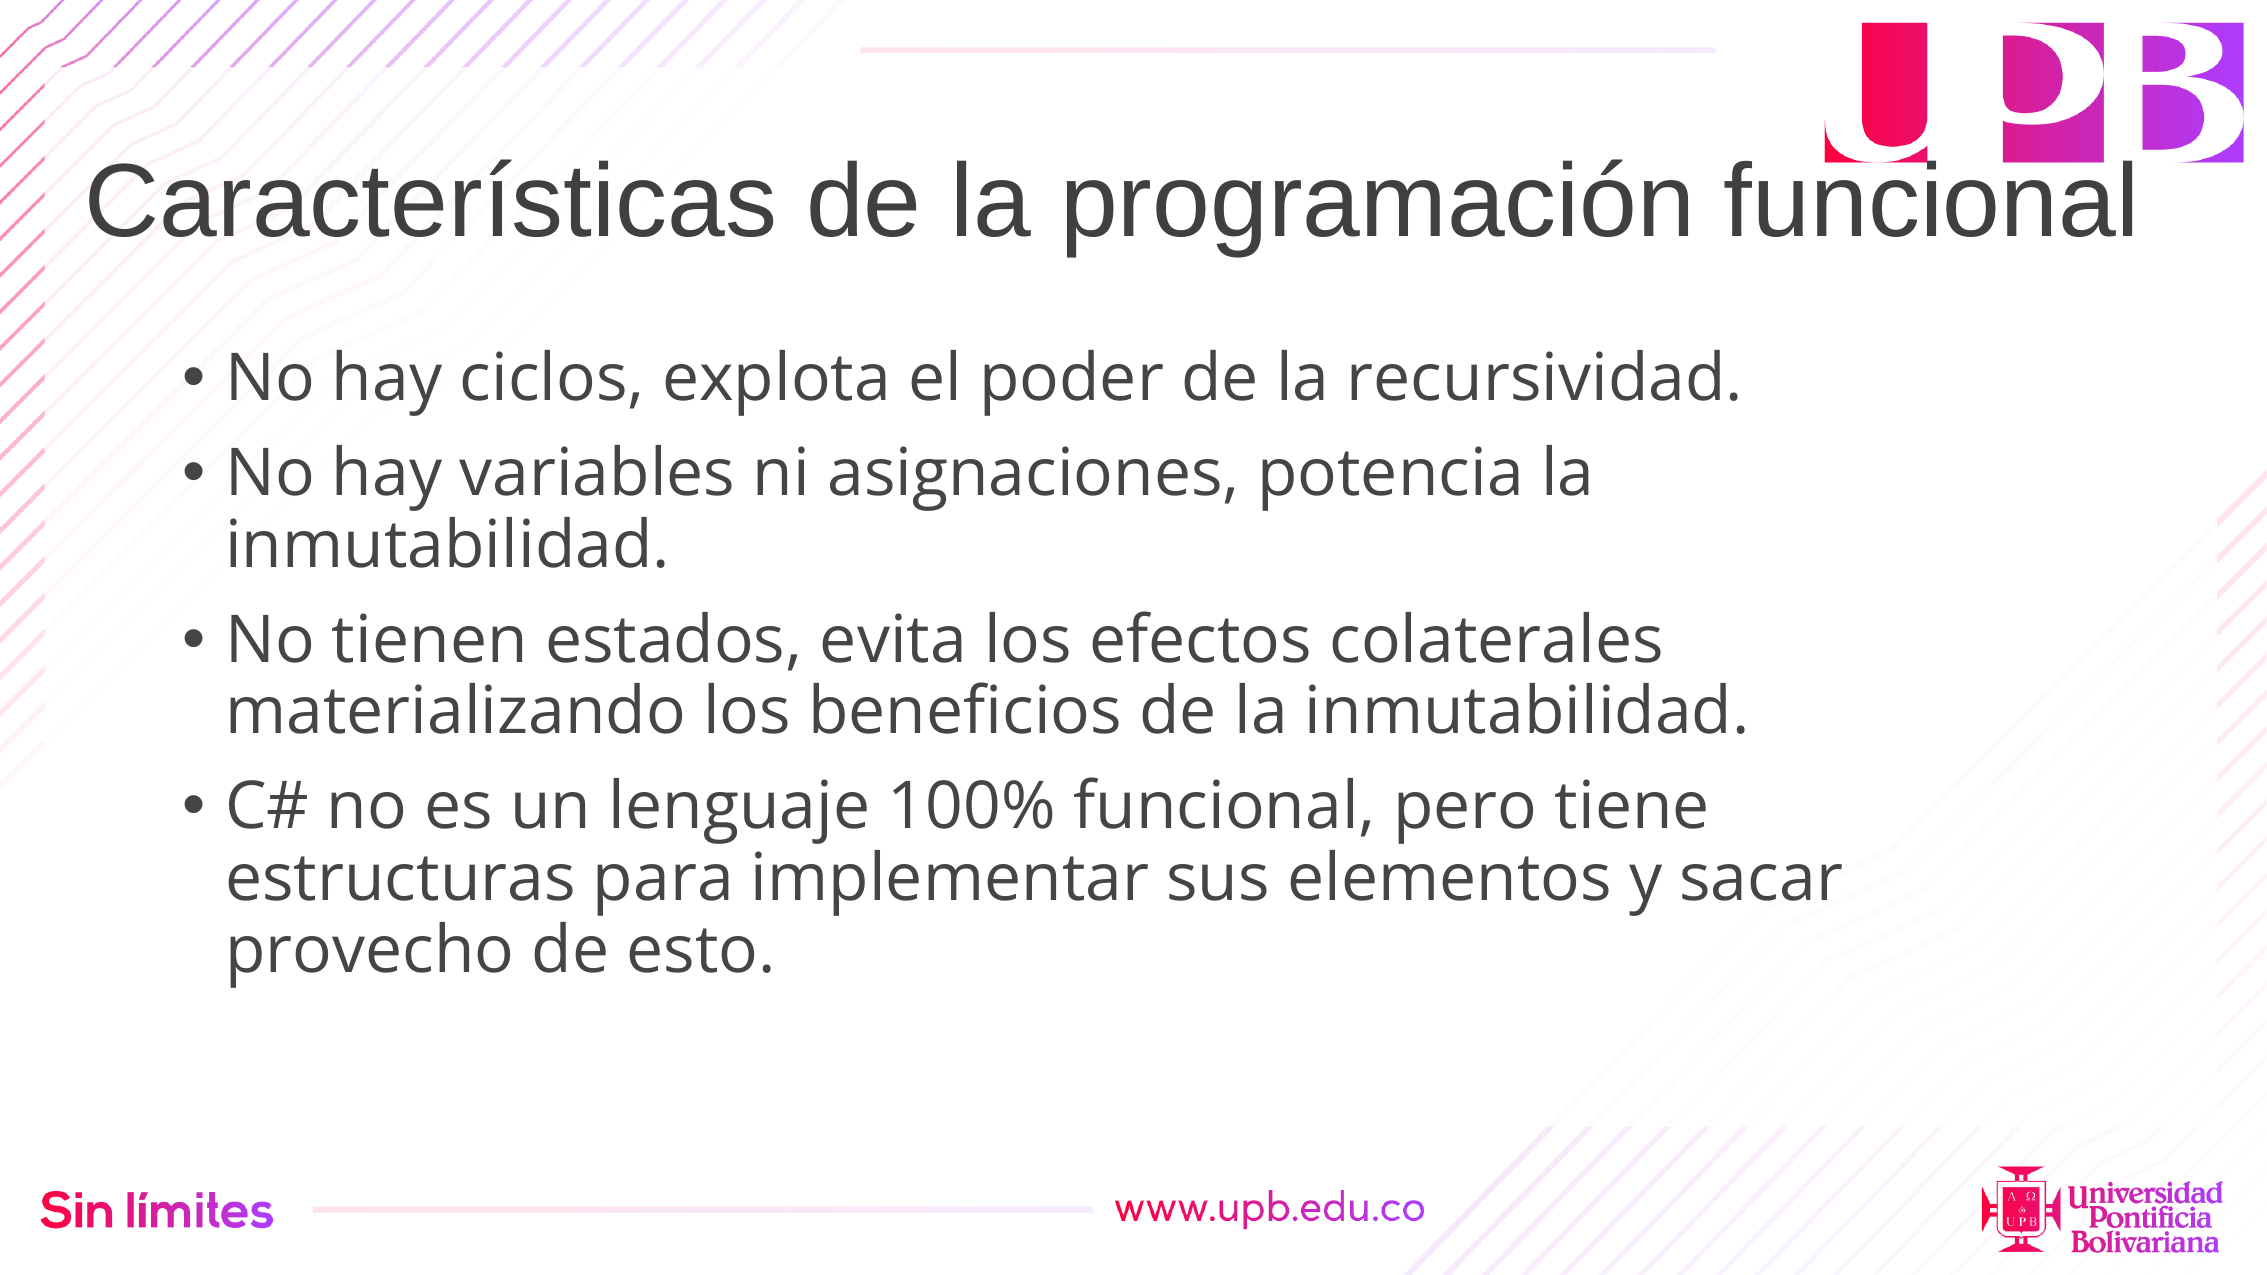

# Características de la programación funcional
No hay ciclos, explota el poder de la recursividad.
No hay variables ni asignaciones, potencia la inmutabilidad.
No tienen estados, evita los efectos colaterales materializando los beneficios de la inmutabilidad.
C# no es un lenguaje 100% funcional, pero tiene estructuras para implementar sus elementos y sacar provecho de esto.